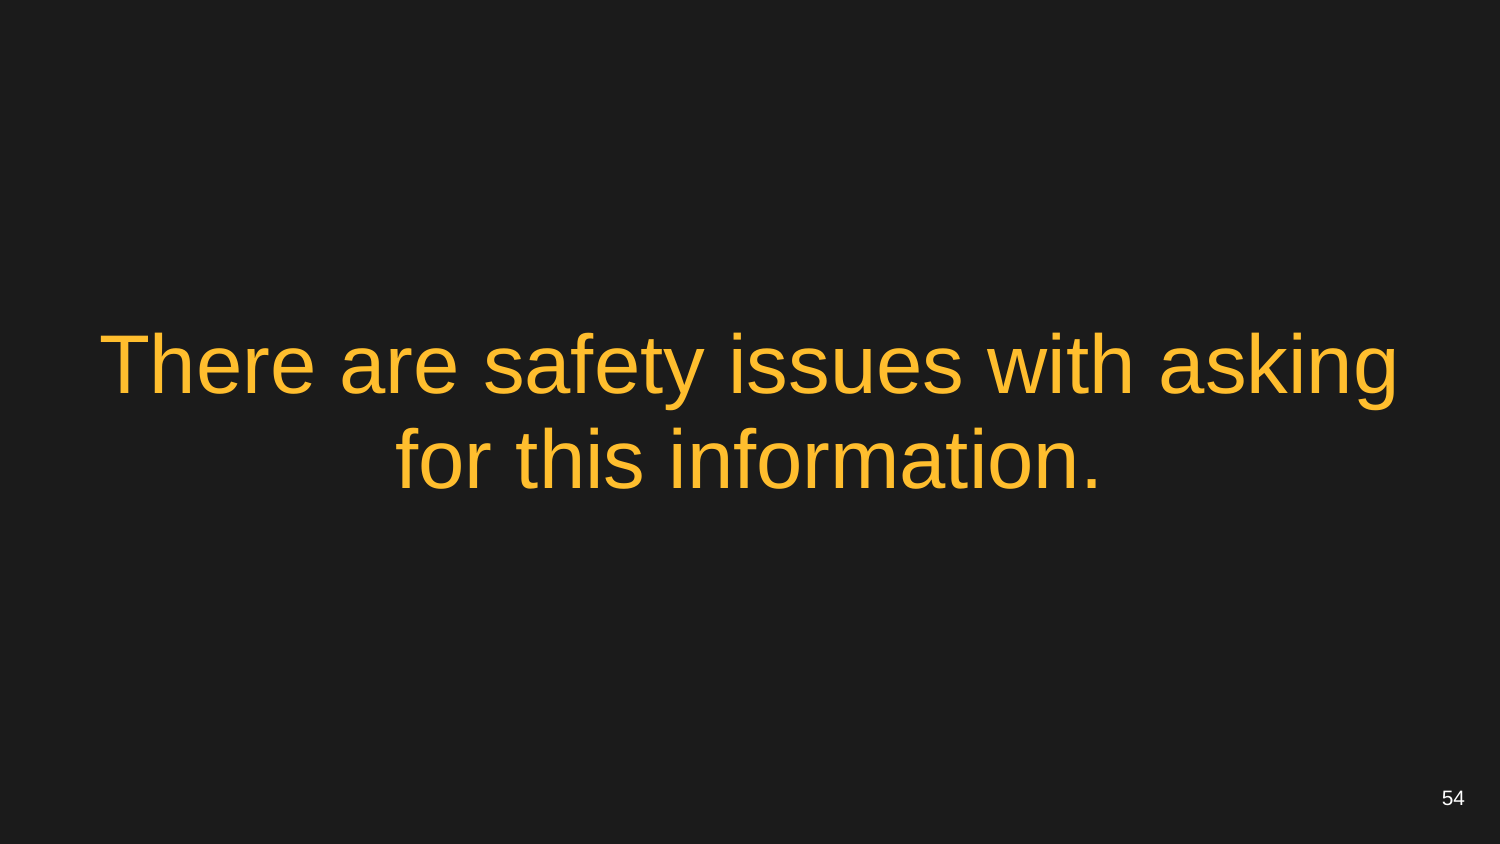

# There are safety issues with asking for this information.
54